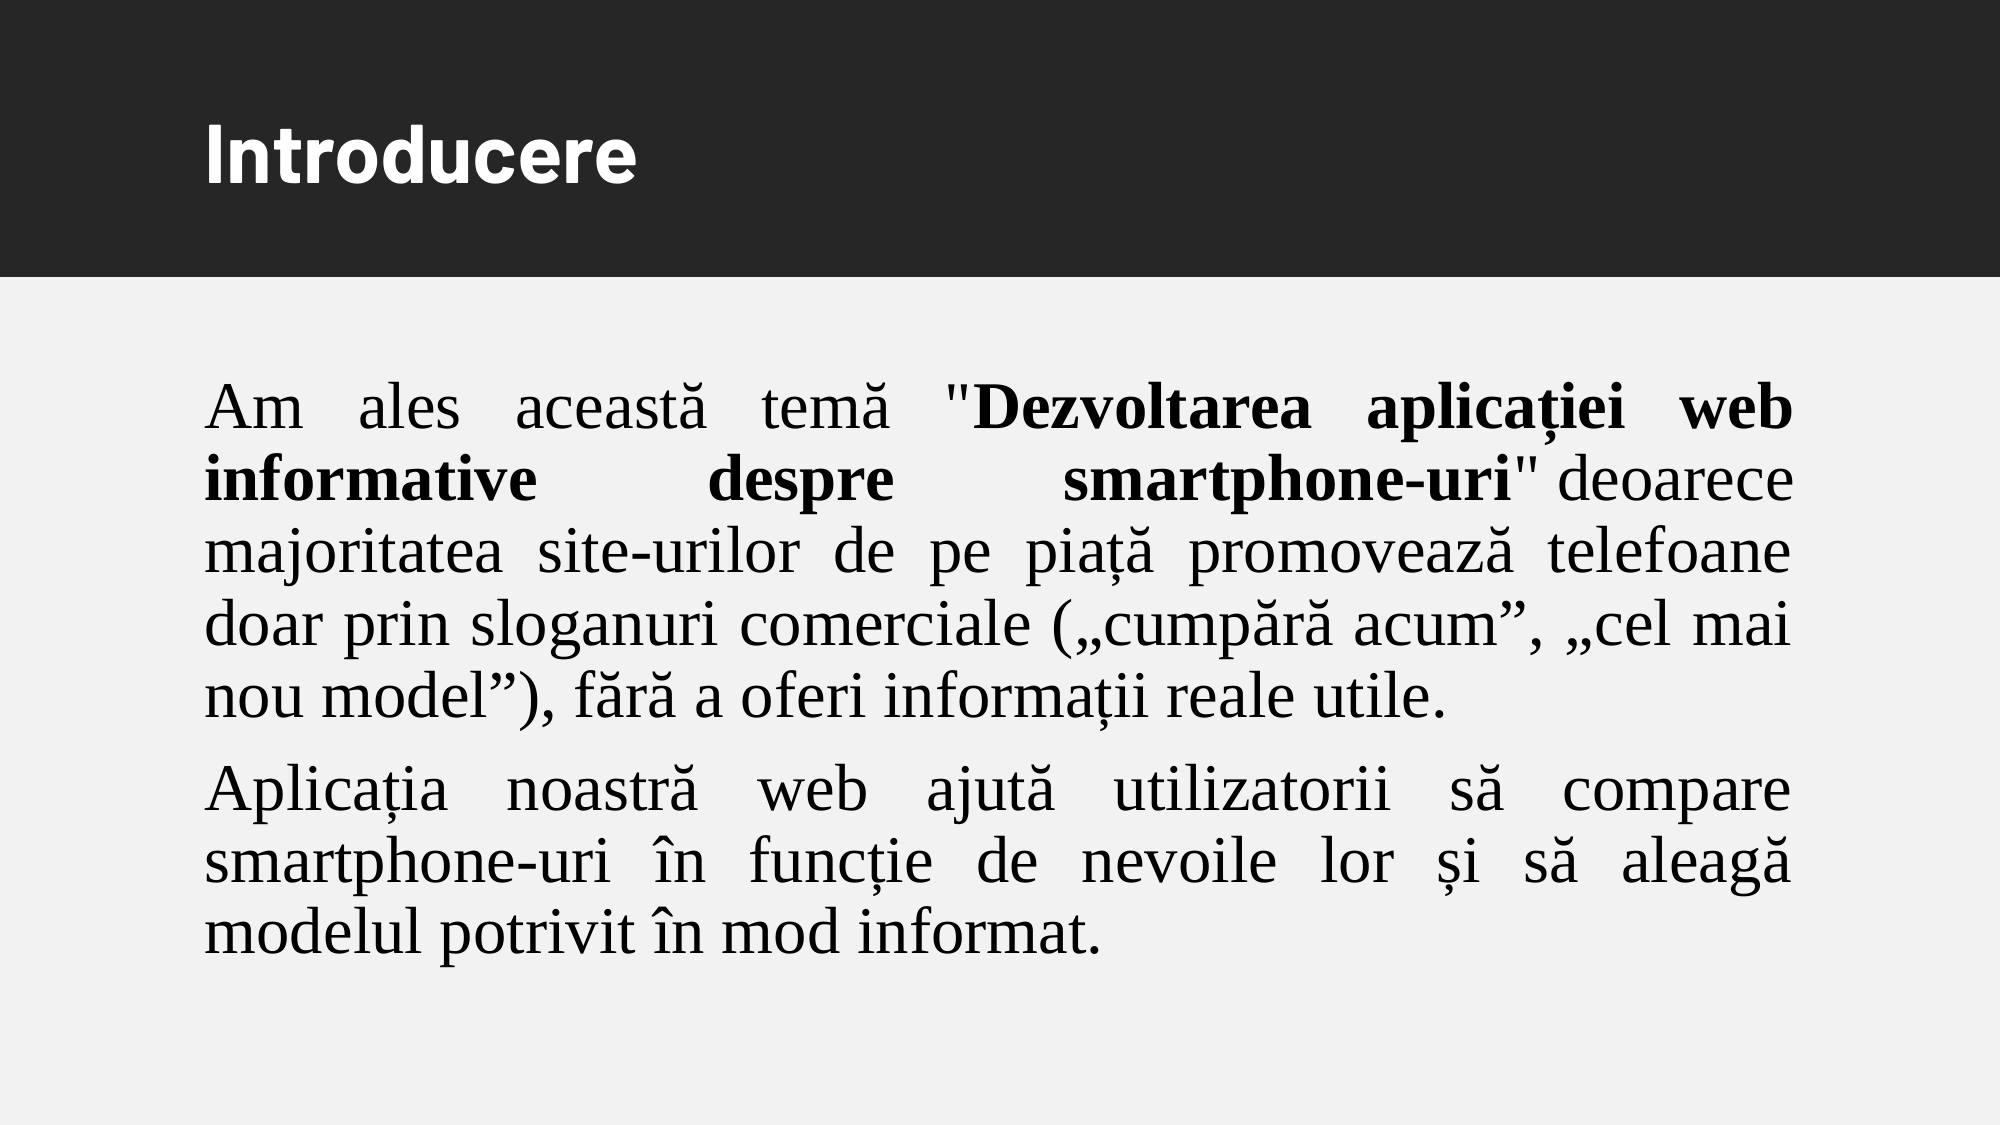

# Introducere

Am ales această temă "Dezvoltarea aplicației web informative despre smartphone-uri" deoarece majoritatea site-urilor de pe piață promovează telefoane doar prin sloganuri comerciale („cumpără acum”, „cel mai nou model”), fără a oferi informații reale utile.
Aplicația noastră web ajută utilizatorii să compare smartphone-uri în funcție de nevoile lor și să aleagă modelul potrivit în mod informat.